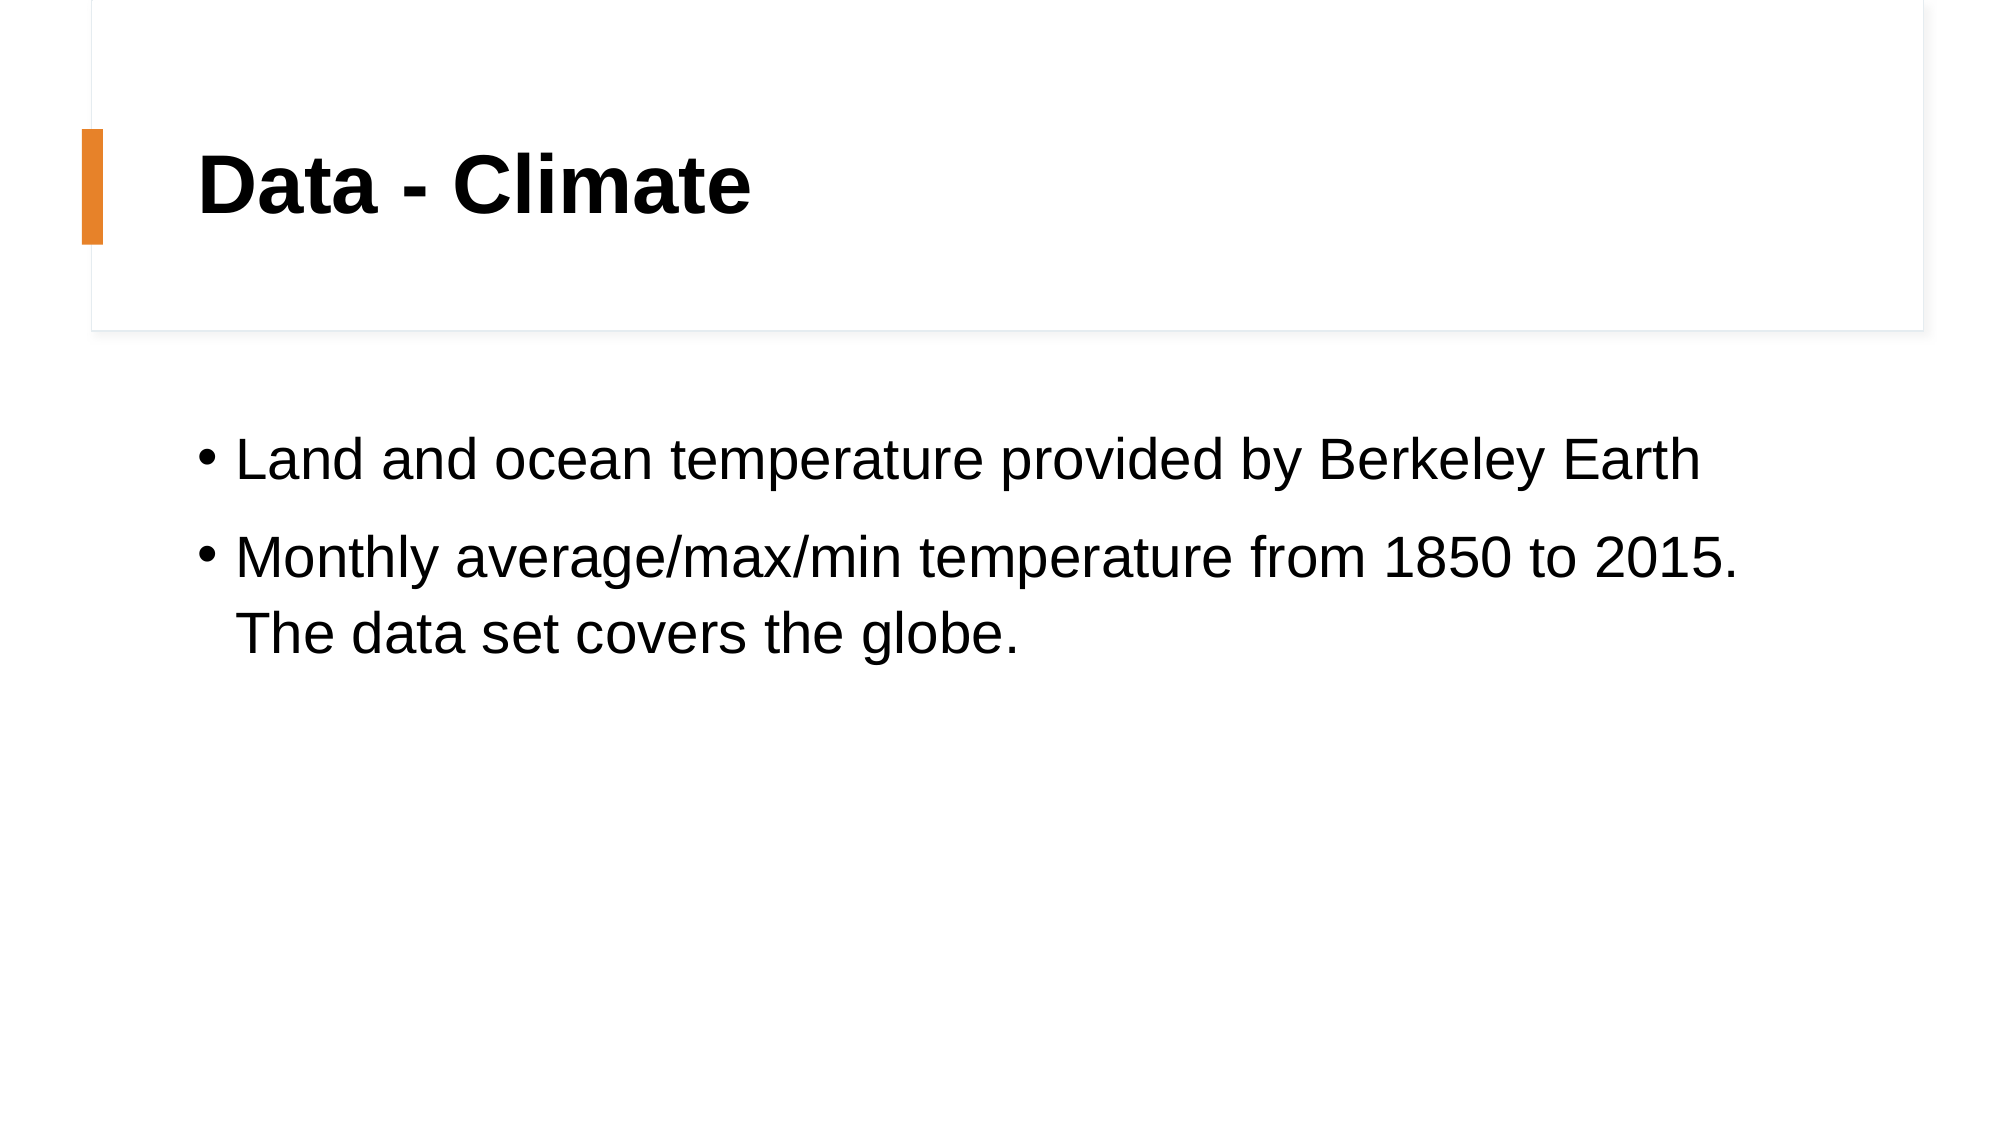

# Data - Climate
Land and ocean temperature provided by Berkeley Earth
Monthly average/max/min temperature from 1850 to 2015. The data set covers the globe.